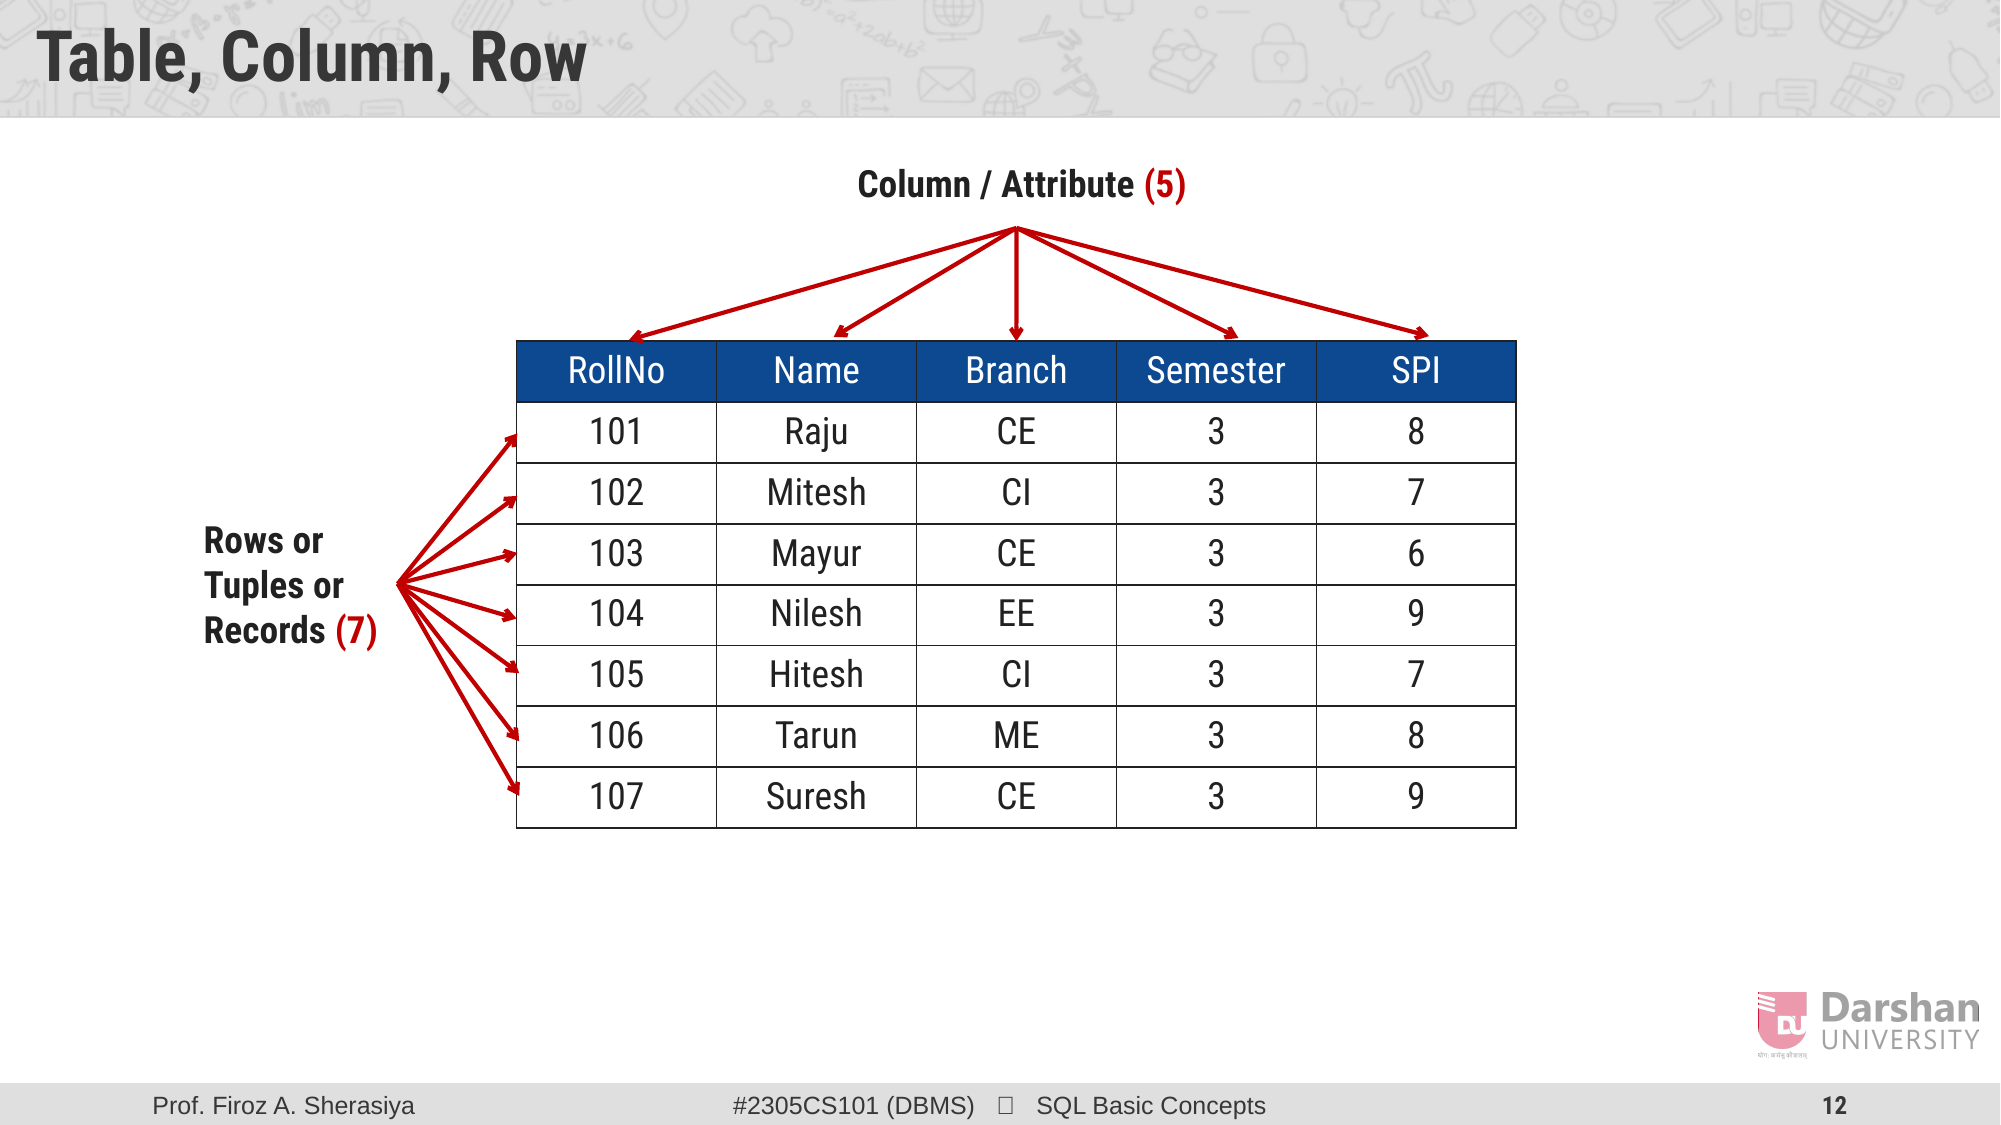

# Table, Column, Row

Column / Attribute (5)
| RollNo | Name | Branch | Semester | SPI |
| --- | --- | --- | --- | --- |
| 101 | Raju | CE | 3 | 8 |
| 102 | Mitesh | CI | 3 | 7 |
| 103 | Mayur | CE | 3 | 6 |
| 104 | Nilesh | EE | 3 | 9 |
| 105 | Hitesh | CI | 3 | 7 |
| 106 | Tarun | ME | 3 | 8 |
| 107 | Suresh | CE | 3 | 9 |
Rows or
Tuples or Records (7)